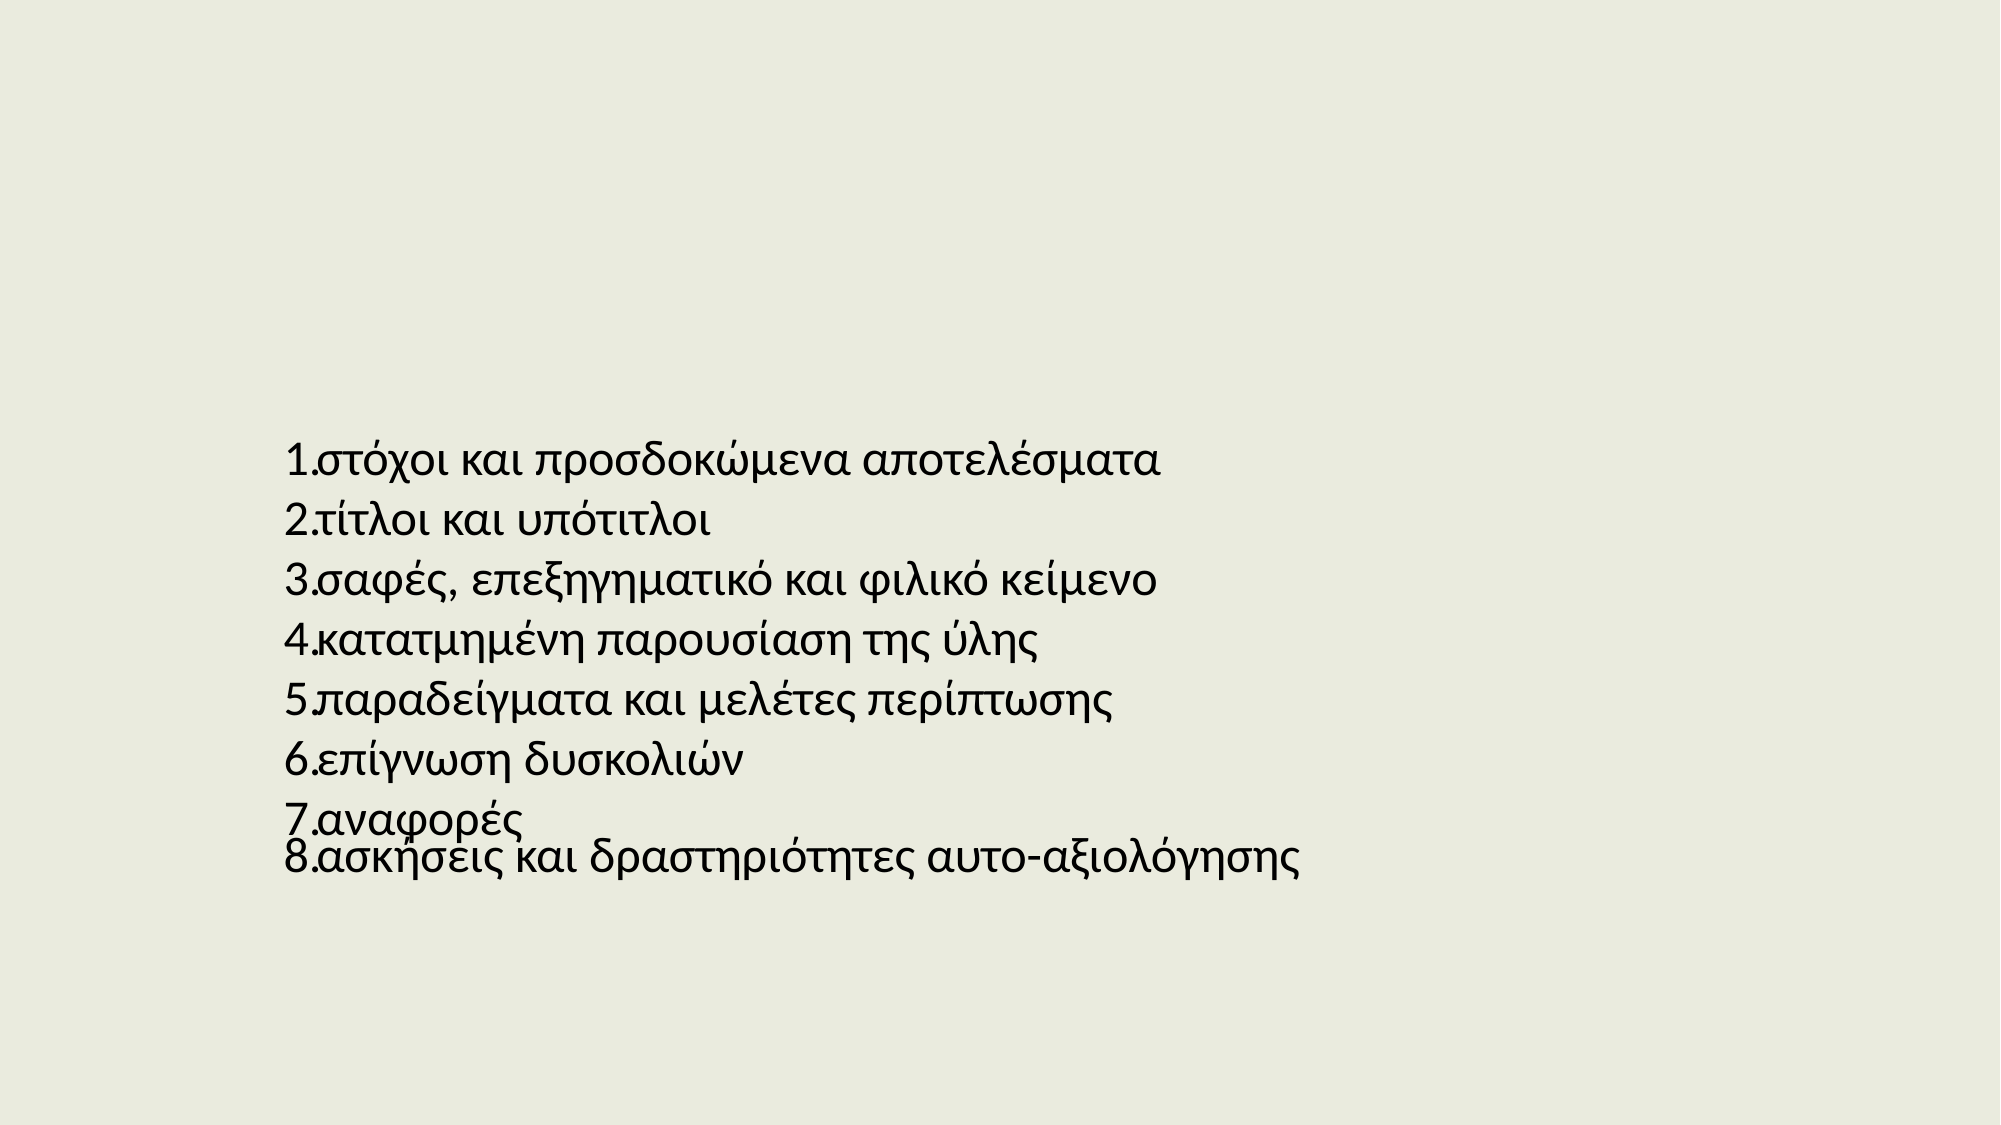

# 1. Προδιαγραφές εκπαιδευτικού υλικού για εξ αποστάσεως εκπαίδευση
στόχοι και προσδοκώμενα αποτελέσματα
τίτλοι και υπότιτλοι
σαφές, επεξηγηματικό και φιλικό κείμενο
κατατμημένη παρουσίαση της ύλης
παραδείγματα και μελέτες περίπτωσης
επίγνωση δυσκολιών
αναφορές
ασκήσεις και δραστηριότητες αυτο-αξιολόγησης